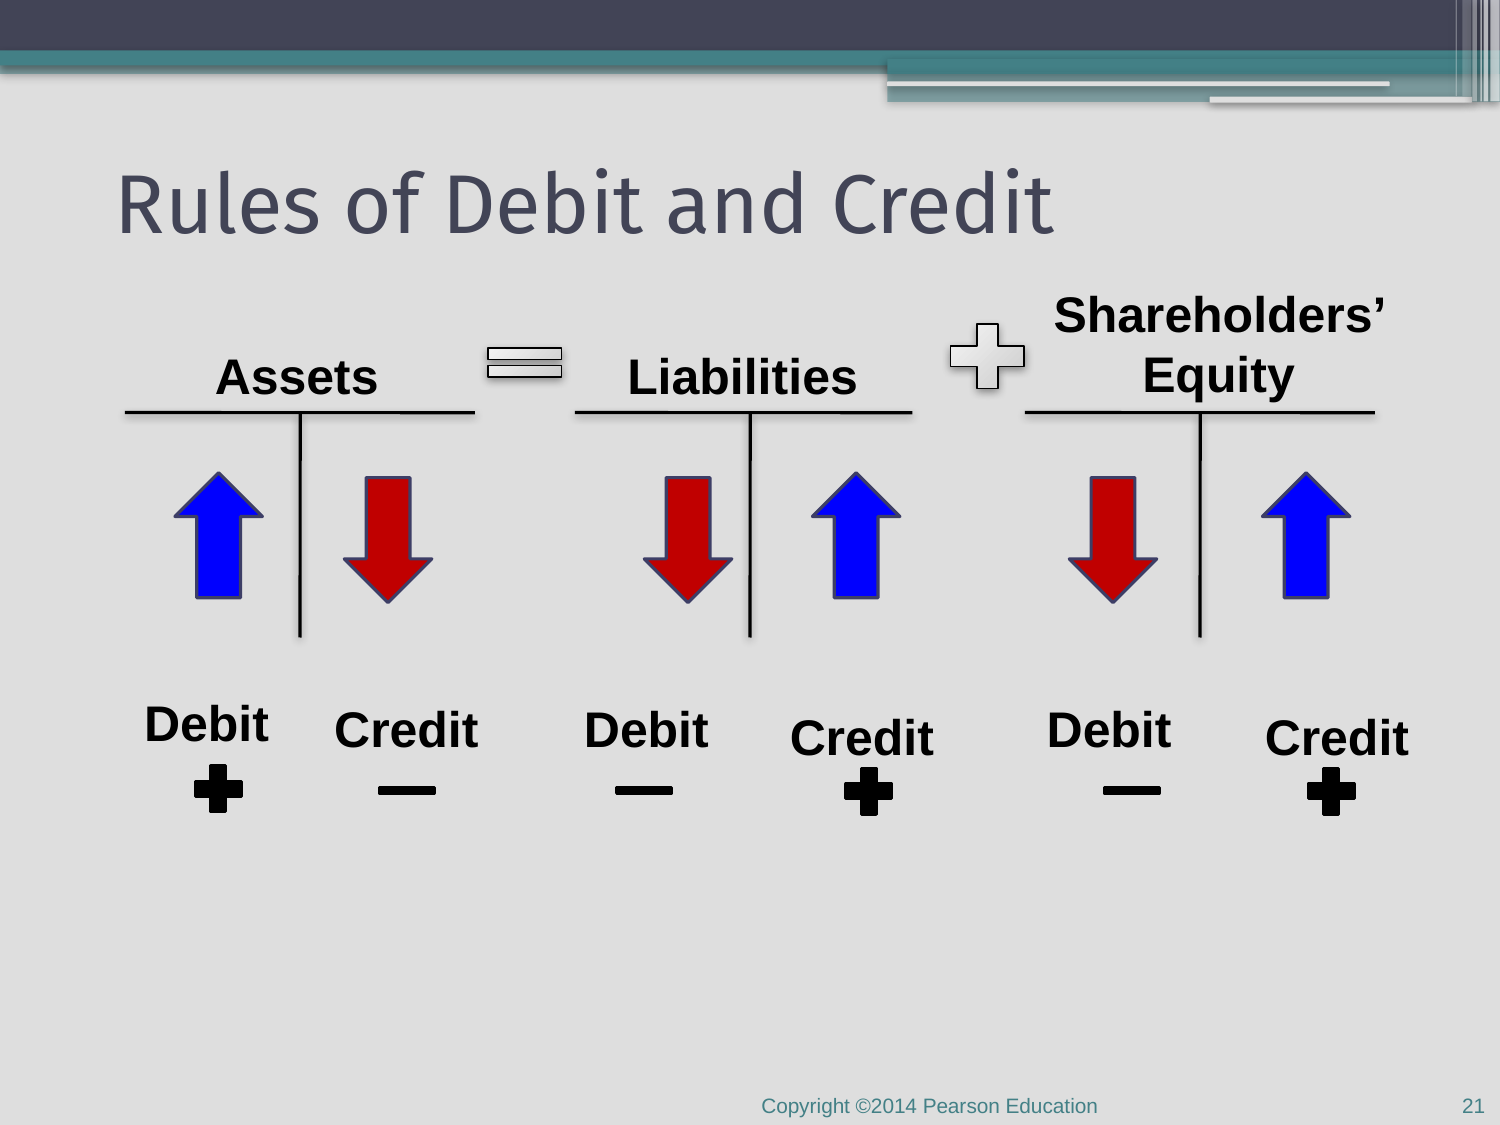

# Rules of Debit and Credit
Shareholders’ Equity

Assets

Liabilities

Debit

Credit
Credit

Credit
Debit
Debit

21
Copyright ©2014 Pearson Education